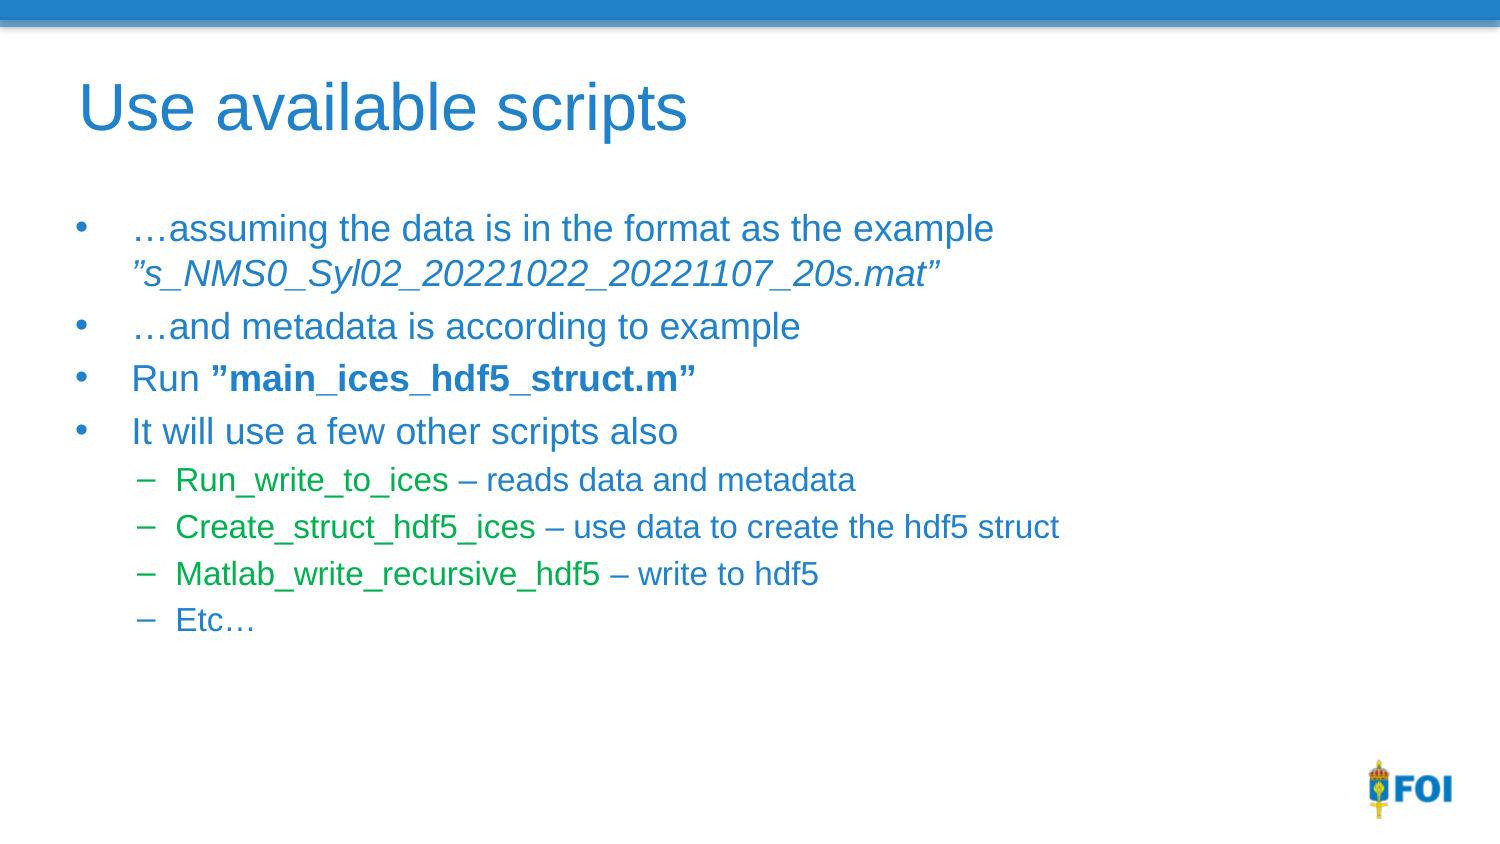

# Use available scripts
…assuming the data is in the format as the example ”s_NMS0_Syl02_20221022_20221107_20s.mat”
…and metadata is according to example
Run ”main_ices_hdf5_struct.m”
It will use a few other scripts also
Run_write_to_ices – reads data and metadata
Create_struct_hdf5_ices – use data to create the hdf5 struct
Matlab_write_recursive_hdf5 – write to hdf5
Etc…